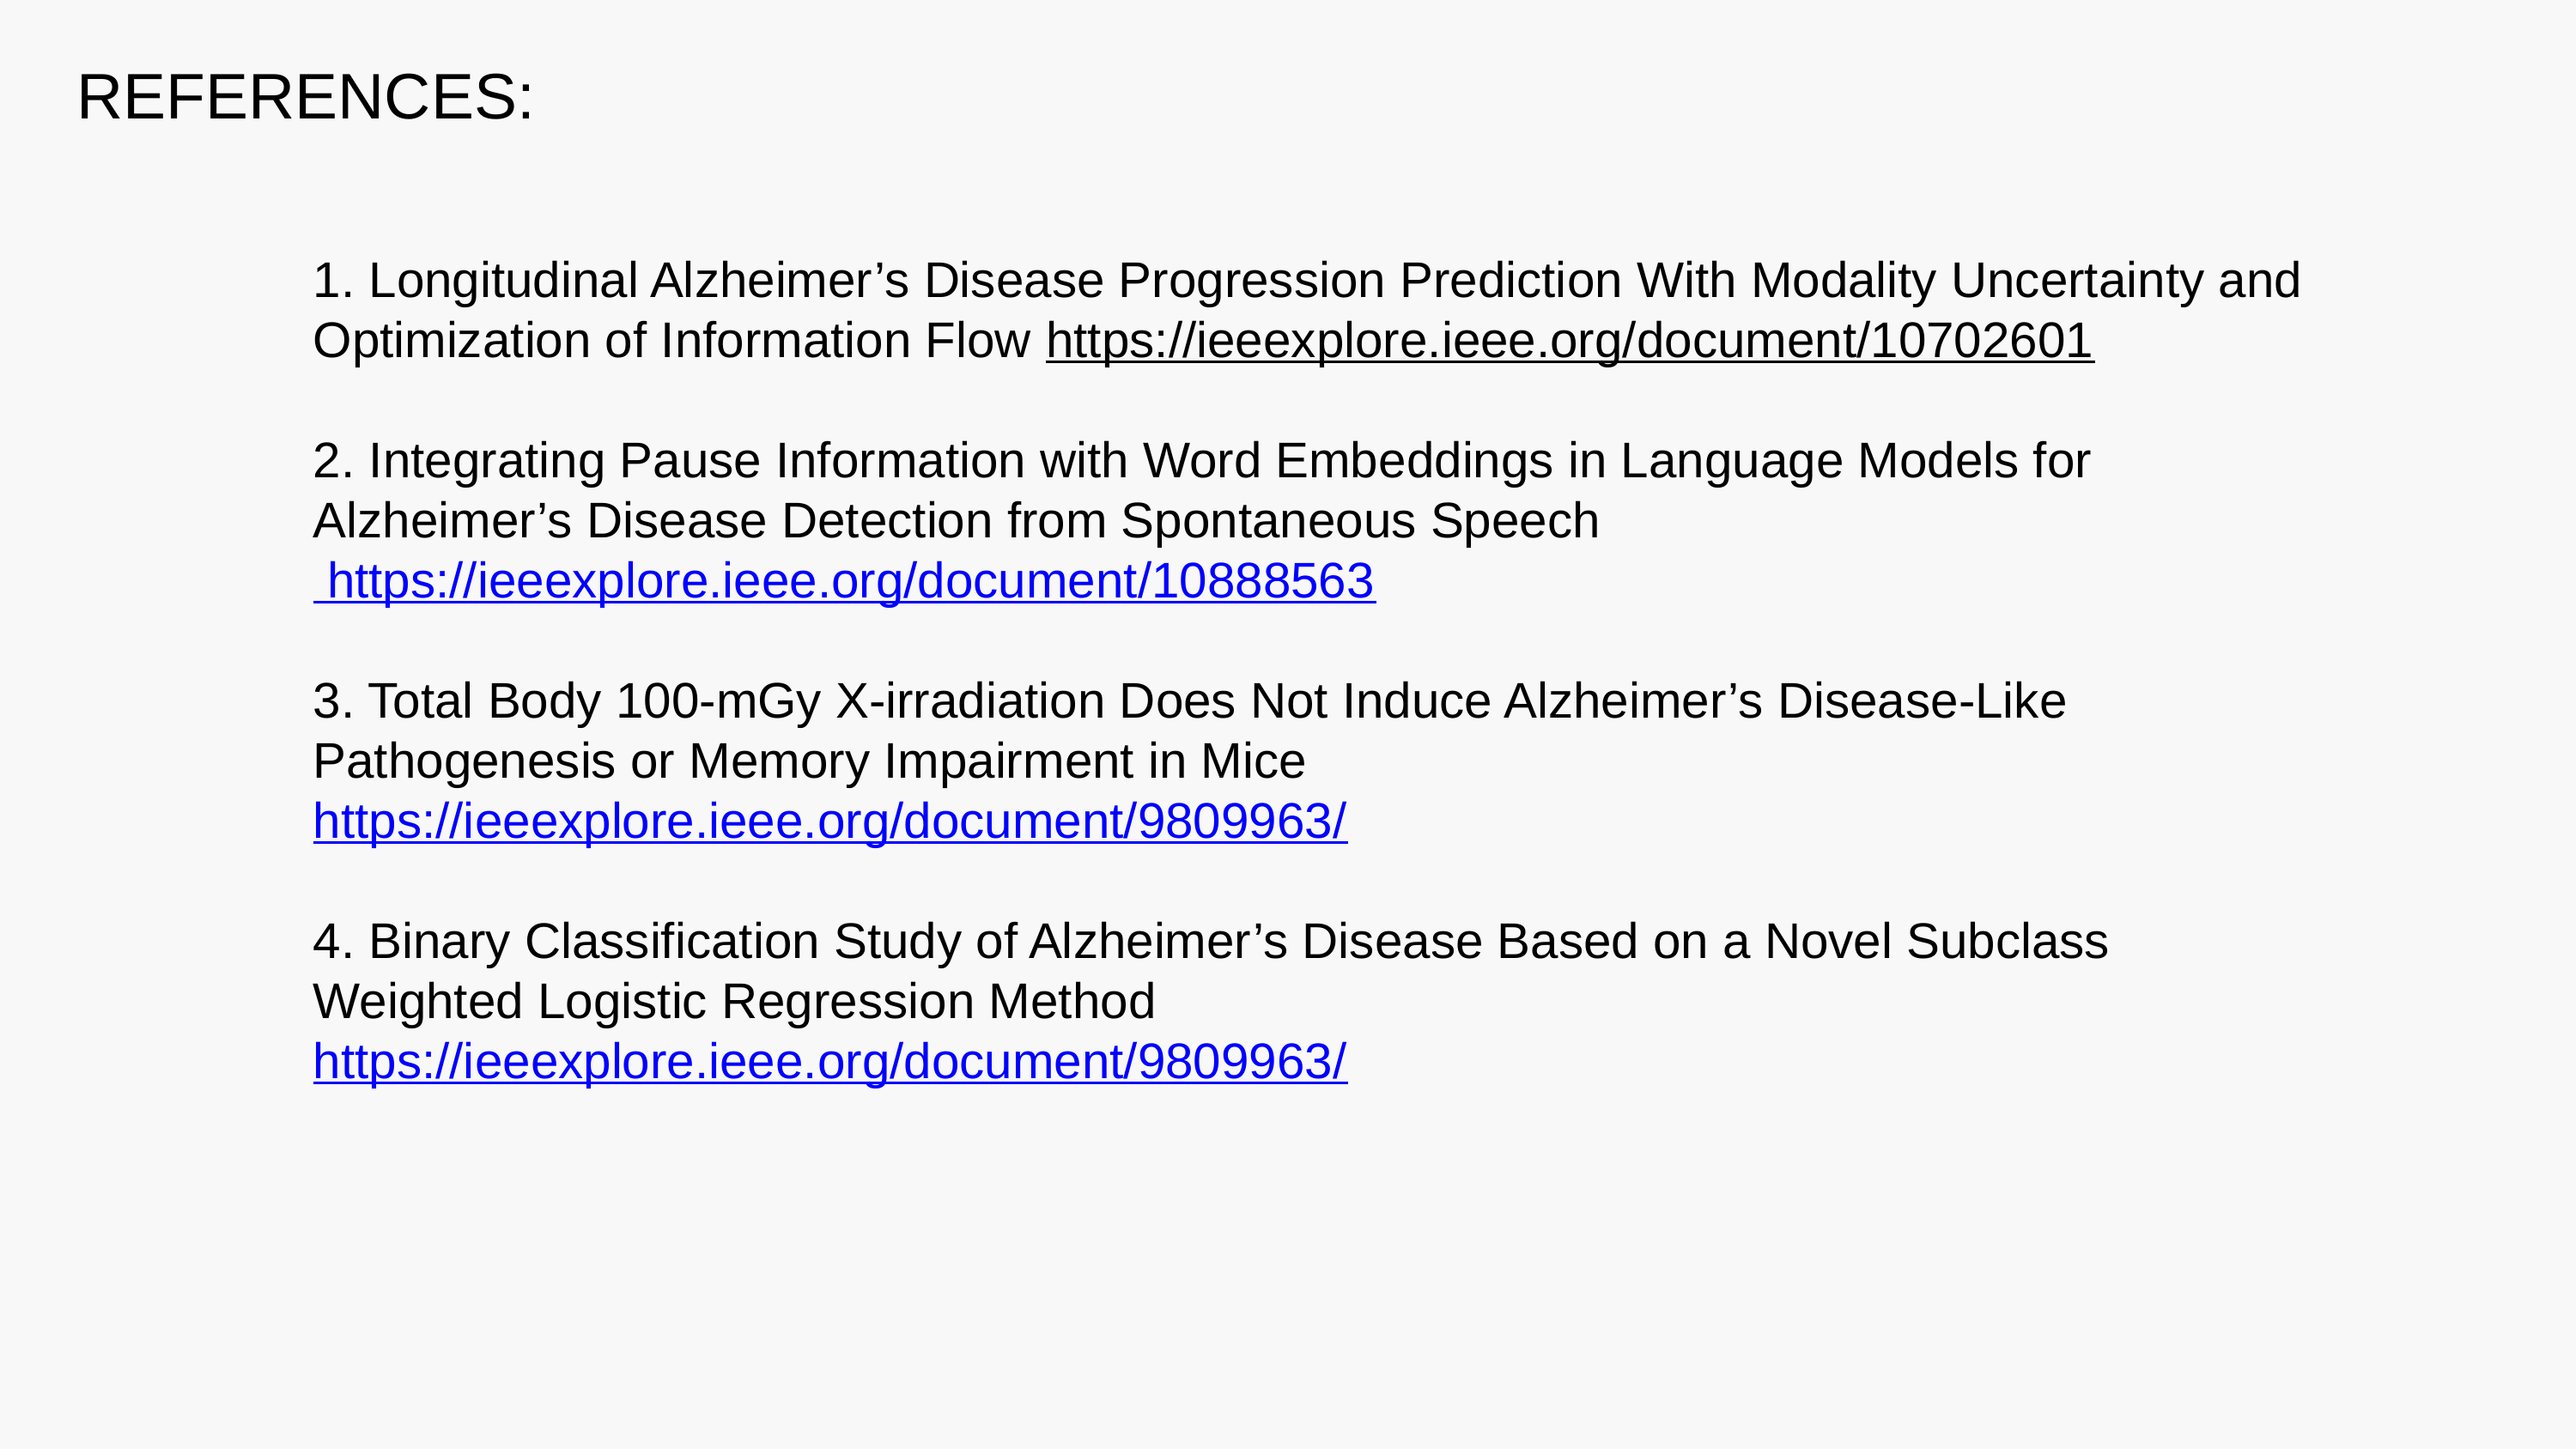

REFERENCES:
1. Longitudinal Alzheimer’s Disease Progression Prediction With Modality Uncertainty and Optimization of Information Flow https://ieeexplore.ieee.org/document/10702601
2. Integrating Pause Information with Word Embeddings in Language Models for Alzheimer’s Disease Detection from Spontaneous Speech https://ieeexplore.ieee.org/document/10888563
3. Total Body 100-mGy X-irradiation Does Not Induce Alzheimer’s Disease-Like Pathogenesis or Memory Impairment in Mice
https://ieeexplore.ieee.org/document/9809963/
4. Binary Classification Study of Alzheimer’s Disease Based on a Novel Subclass Weighted Logistic Regression Method
https://ieeexplore.ieee.org/document/9809963/